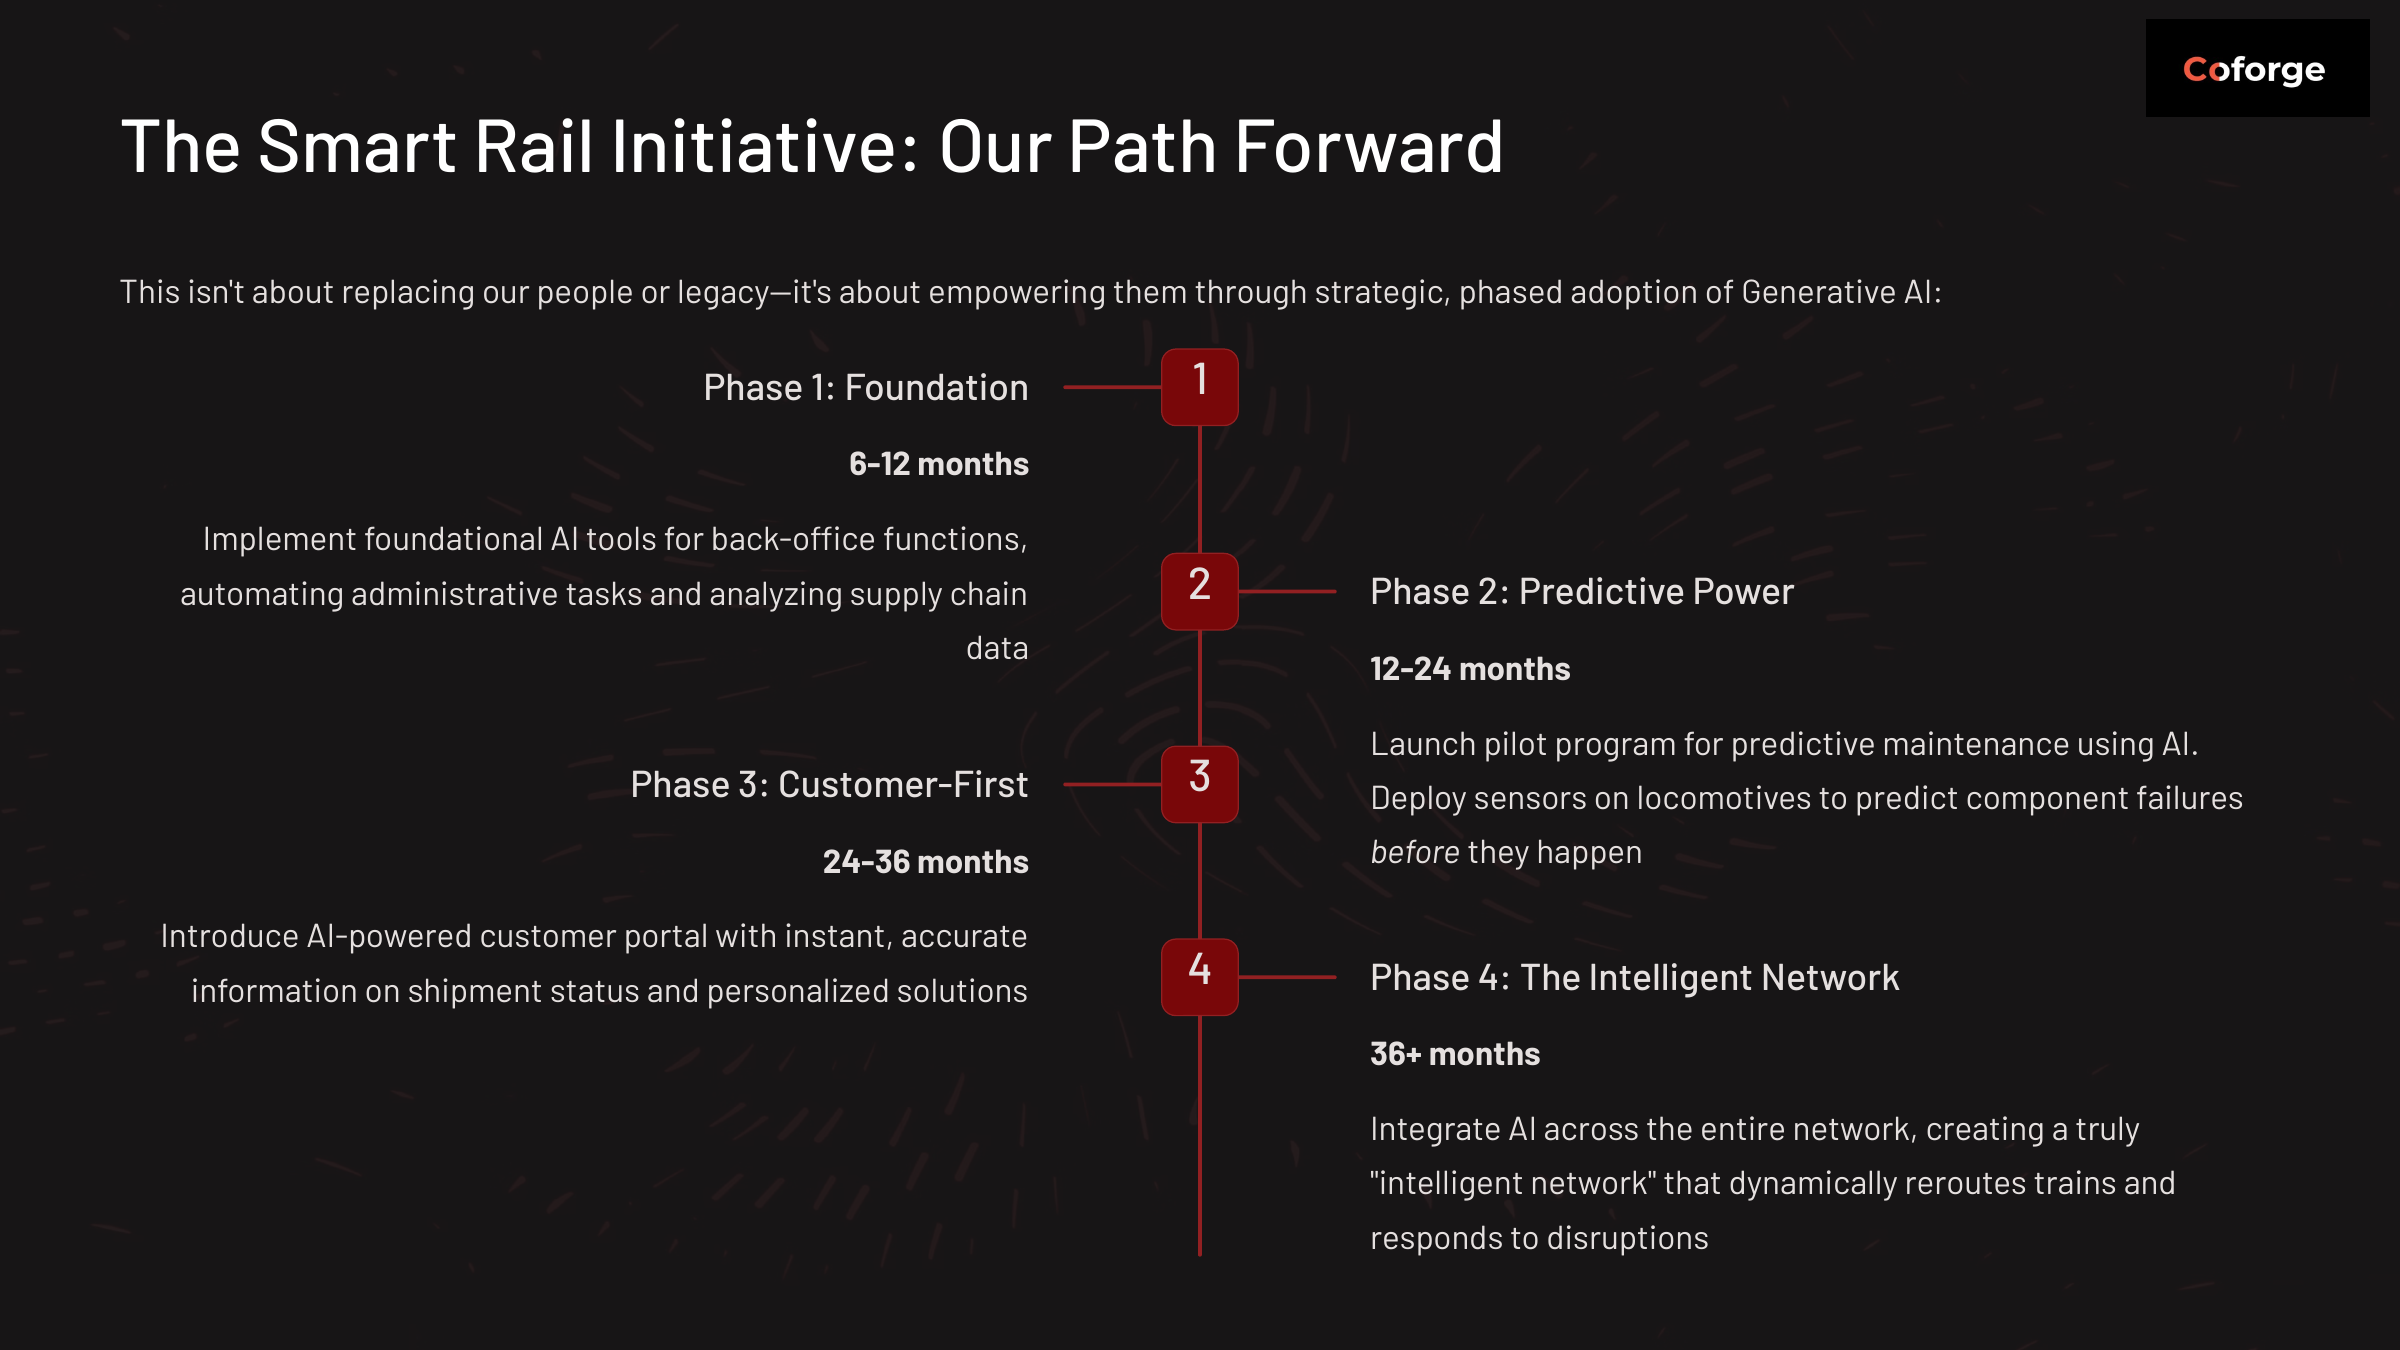

The Smart Rail Initiative: Our Path Forward
This isn't about replacing our people or legacy—it's about empowering them through strategic, phased adoption of Generative AI:

1
Phase 1: Foundation

6-12 months
Implement foundational AI tools for back-office functions, automating administrative tasks and analyzing supply chain data

2
Phase 2: Predictive Power

12-24 months
Launch pilot program for predictive maintenance using AI. Deploy sensors on locomotives to predict component failures before they happen

3
Phase 3: Customer-First

24-36 months
Introduce AI-powered customer portal with instant, accurate information on shipment status and personalized solutions

4
Phase 4: The Intelligent Network

36+ months
Integrate AI across the entire network, creating a truly "intelligent network" that dynamically reroutes trains and responds to disruptions